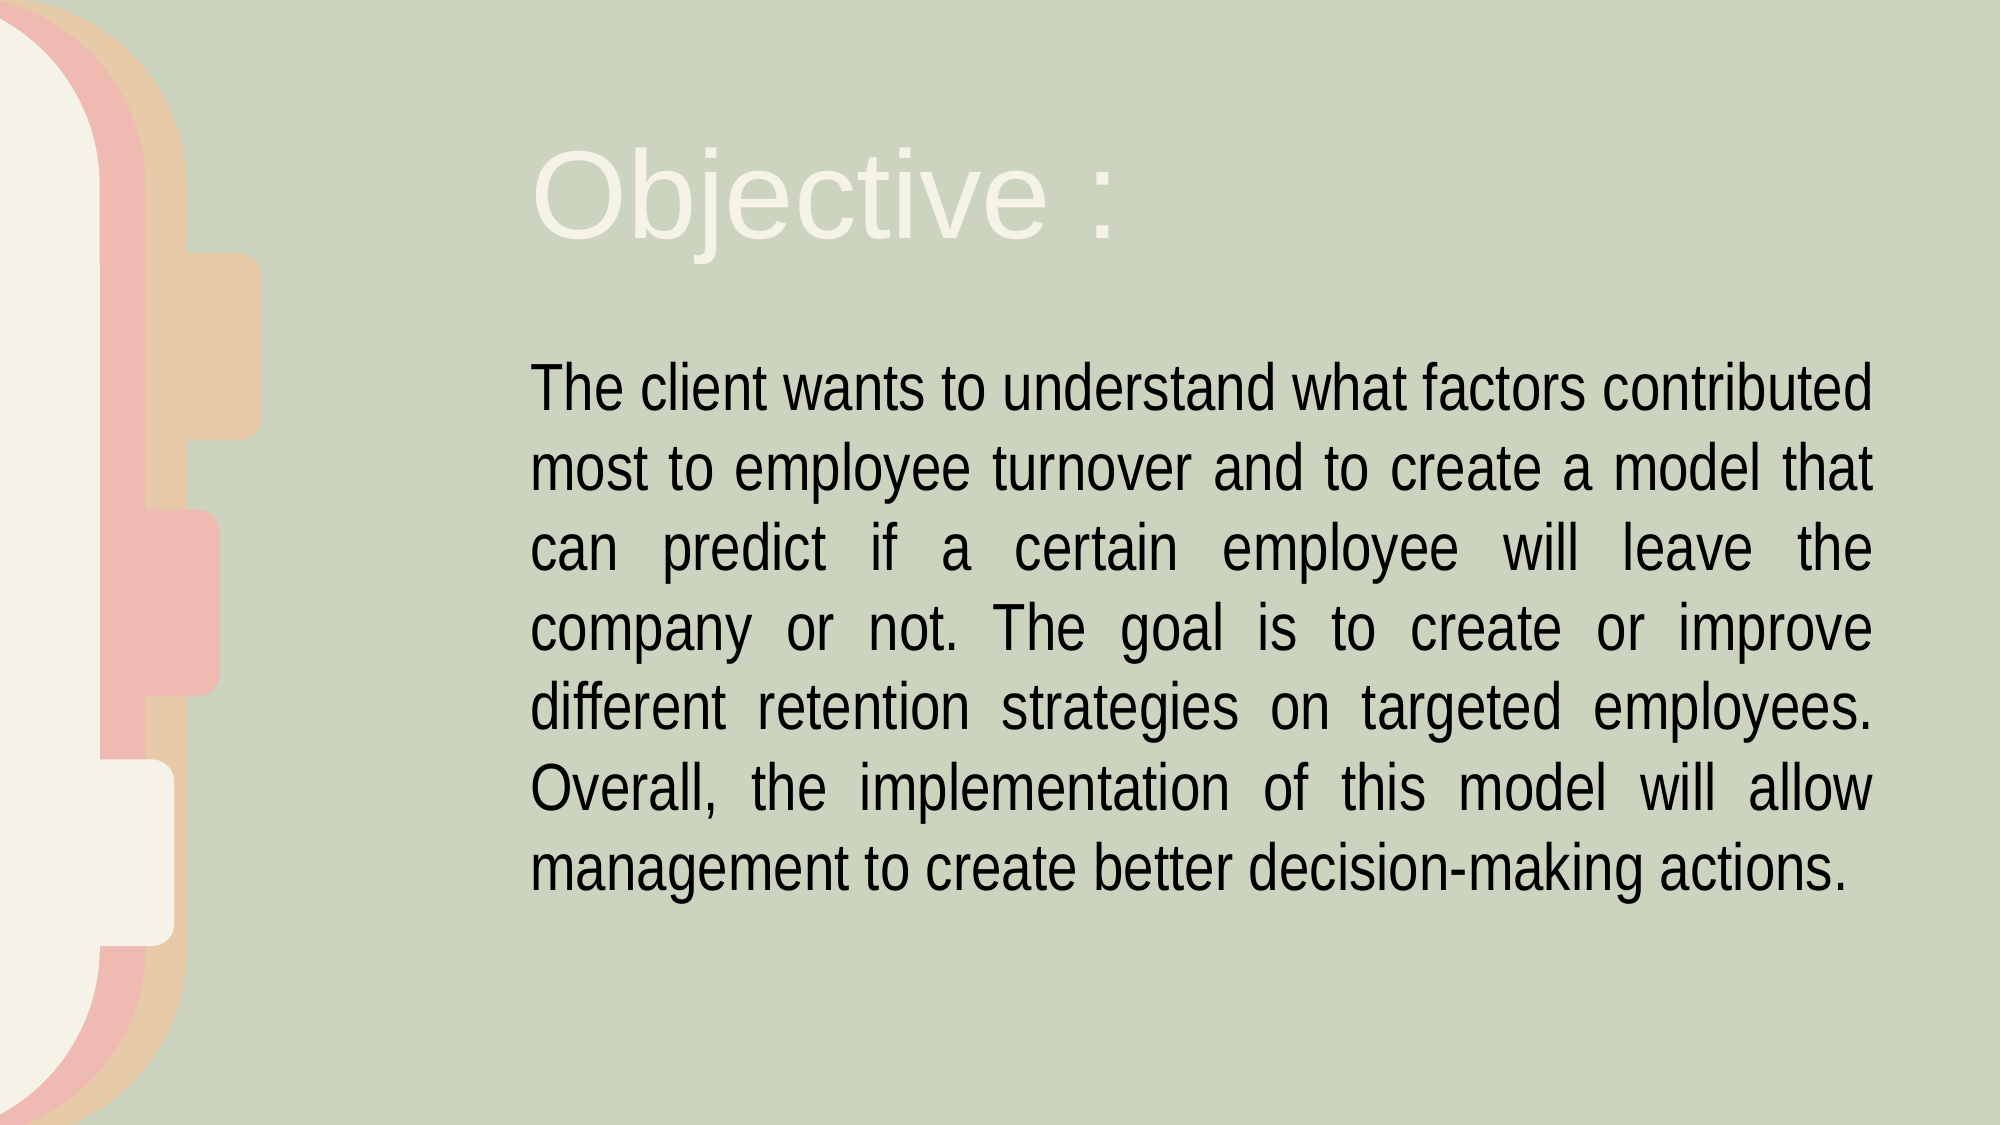

Business Question 3

What key performance indicators (KPIs) will be used to assess the success of the retention strategies, and how will these KPIs be tracked and reported?

Business Question 2

Which departments or teams experience the highest turnover rates, and are there specific factors driving turnover in these areas?

Business Question 1

What are the primary factors contributing to employee turnover within our organization?
Objective :

The client wants to understand what factors contributed most to employee turnover and to create a model that can predict if a certain employee will leave the company or not. The goal is to create or improve different retention strategies on targeted employees. Overall, the implementation of this model will allow management to create better decision-making actions.